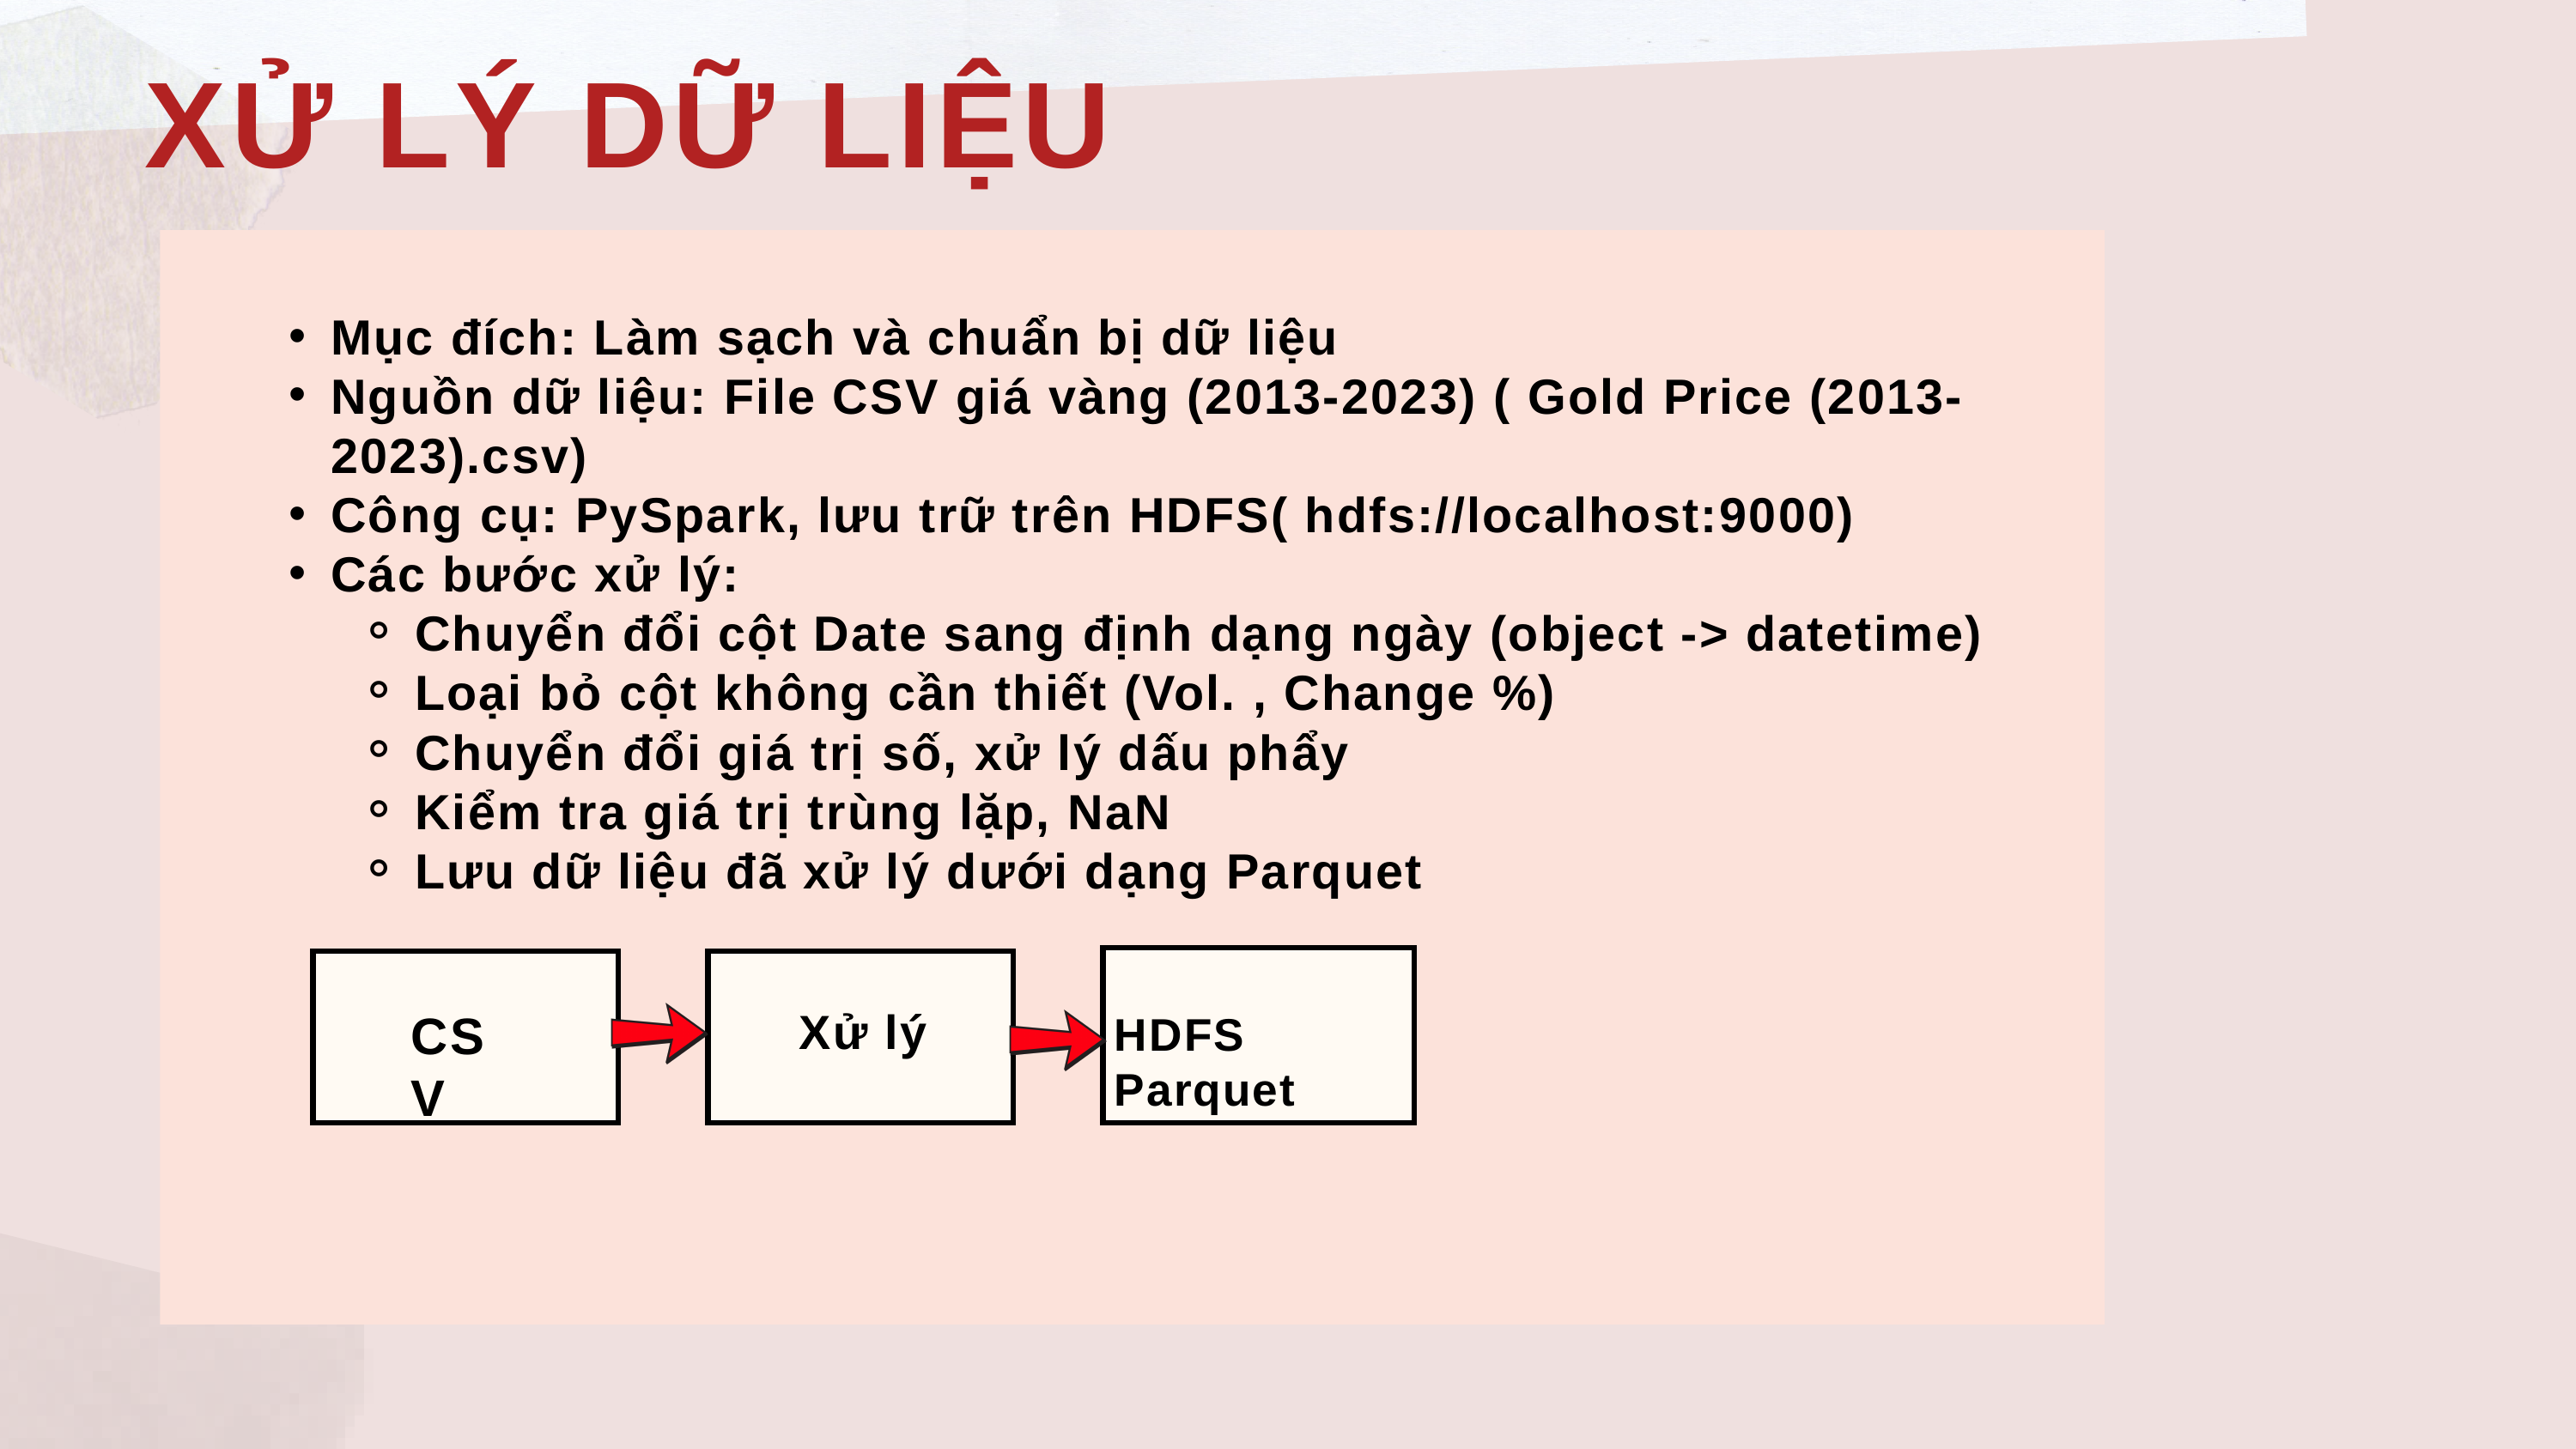

XỬ LÝ DỮ LIỆU

Mục đích: Làm sạch và chuẩn bị dữ liệu
Nguồn dữ liệu: File CSV giá vàng (2013-2023) ( Gold Price (2013-2023).csv)
Công cụ: PySpark, lưu trữ trên HDFS( hdfs://localhost:9000)
Các bước xử lý:
Chuyển đổi cột Date sang định dạng ngày (object -> datetime)
Loại bỏ cột không cần thiết (Vol. , Change %)
Chuyển đổi giá trị số, xử lý dấu phẩy
Kiểm tra giá trị trùng lặp, NaN
Lưu dữ liệu đã xử lý dưới dạng Parquet

Xử lý
CSV

HDFS Parquet